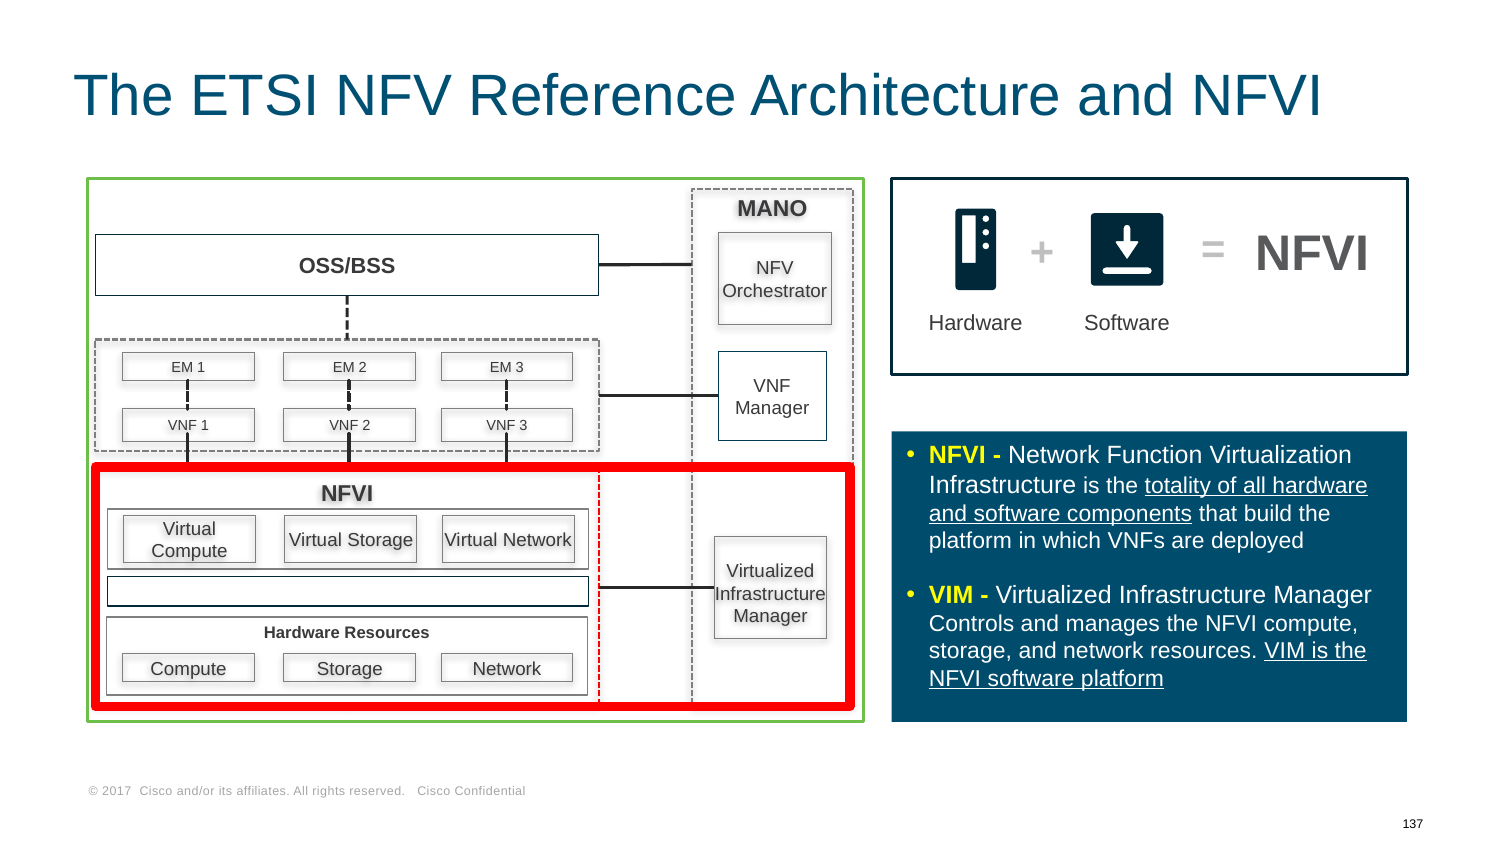

# The ETSI NFV Reference Architecture and NFVI

MANO

Hardware

Software
NFVI
=
+
NFV Orchestrator
OSS/BSS

VNF Manager
EM 1
EM 2
EM 3

VNF 1
VNF 2
VNF 3
NFVI - Network Function Virtualization Infrastructure is the totality of all hardware and software components that build the platform in which VNFs are deployed
VIM - Virtualized Infrastructure Manager
Controls and manages the NFVI compute, storage, and network resources. VIM is the NFVI software platform

NFVI

Virtual Compute
Virtual Storage
Virtual Network

Virtualized Infrastructure Manager
Virtualization Layer
Hardware Resources
Compute
Storage
Network
137